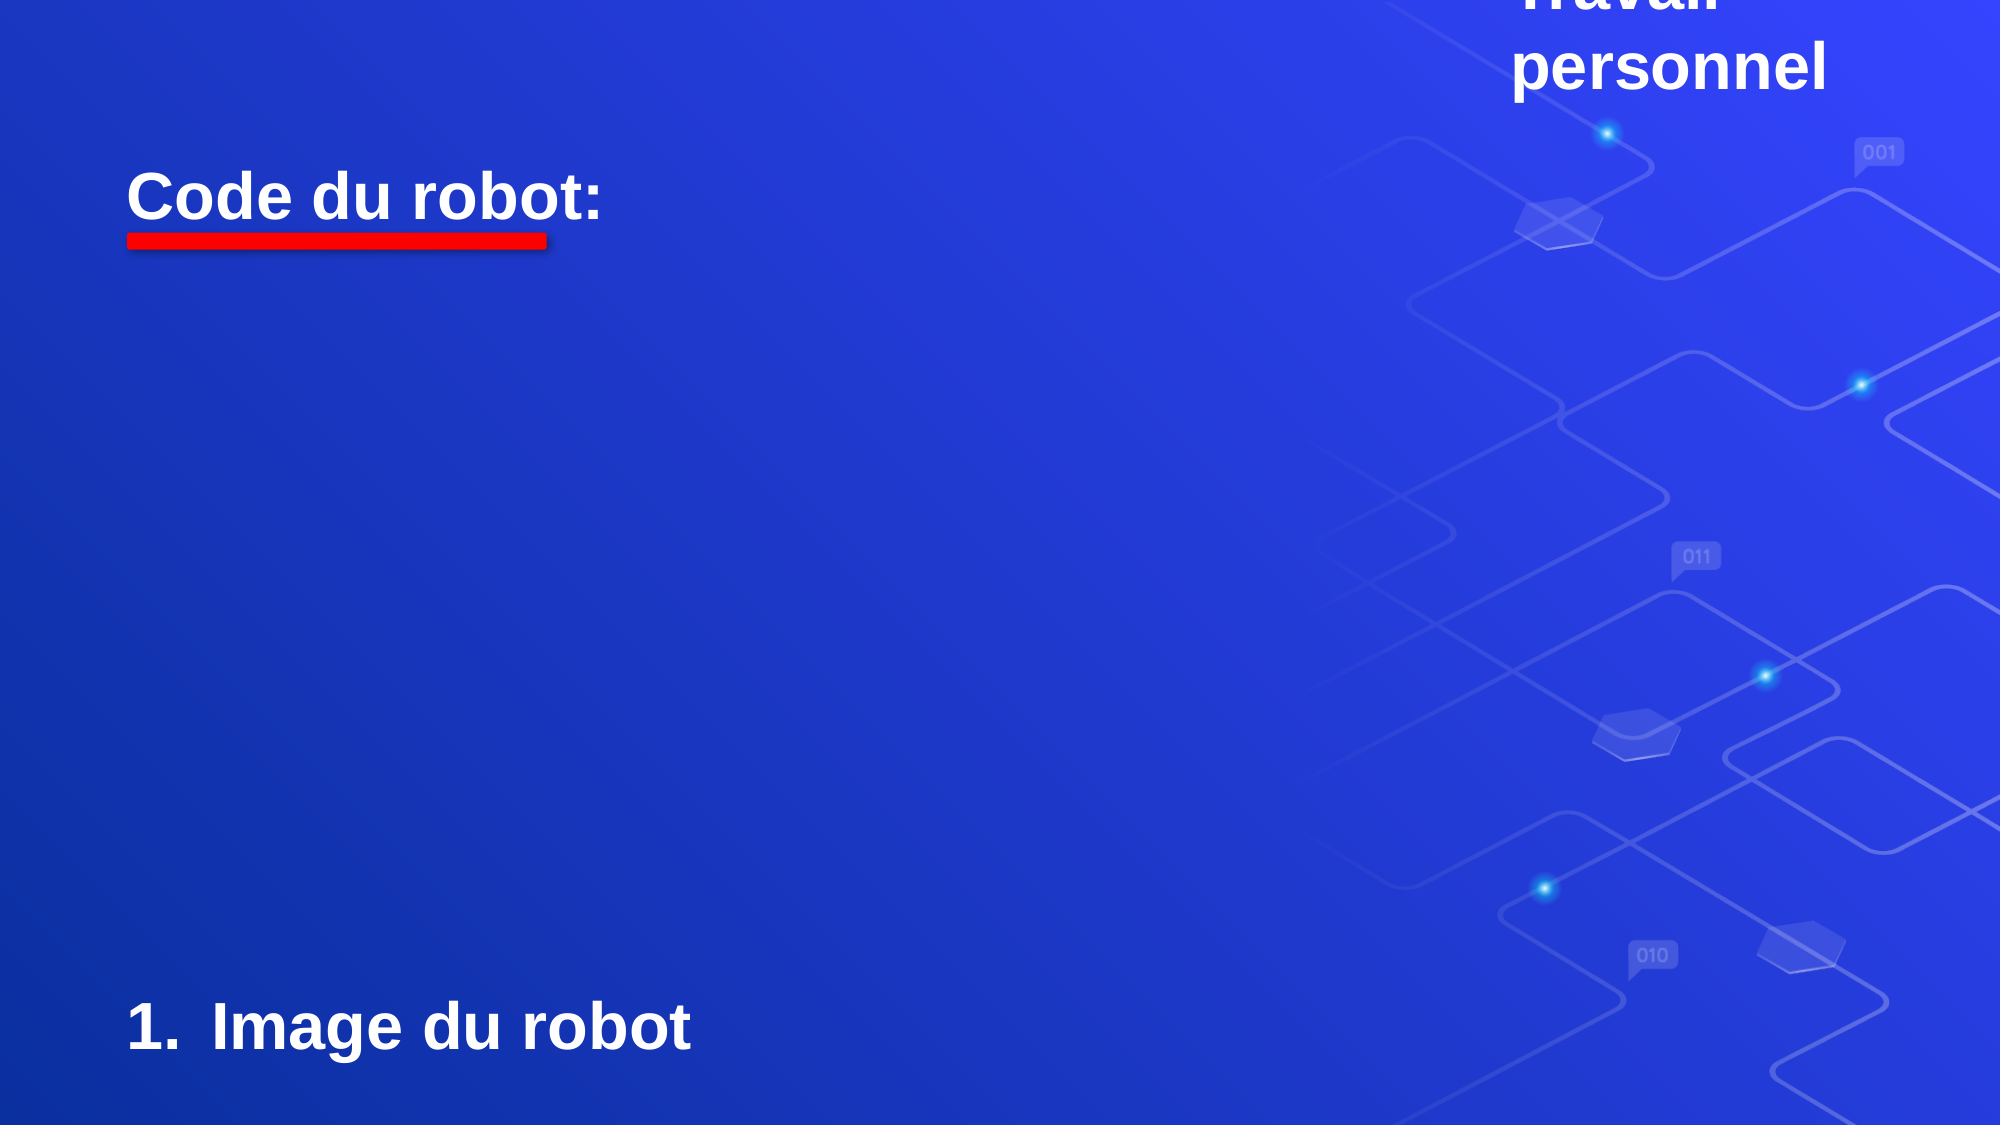

Travail personnel
# Code du robot:

Image du robot